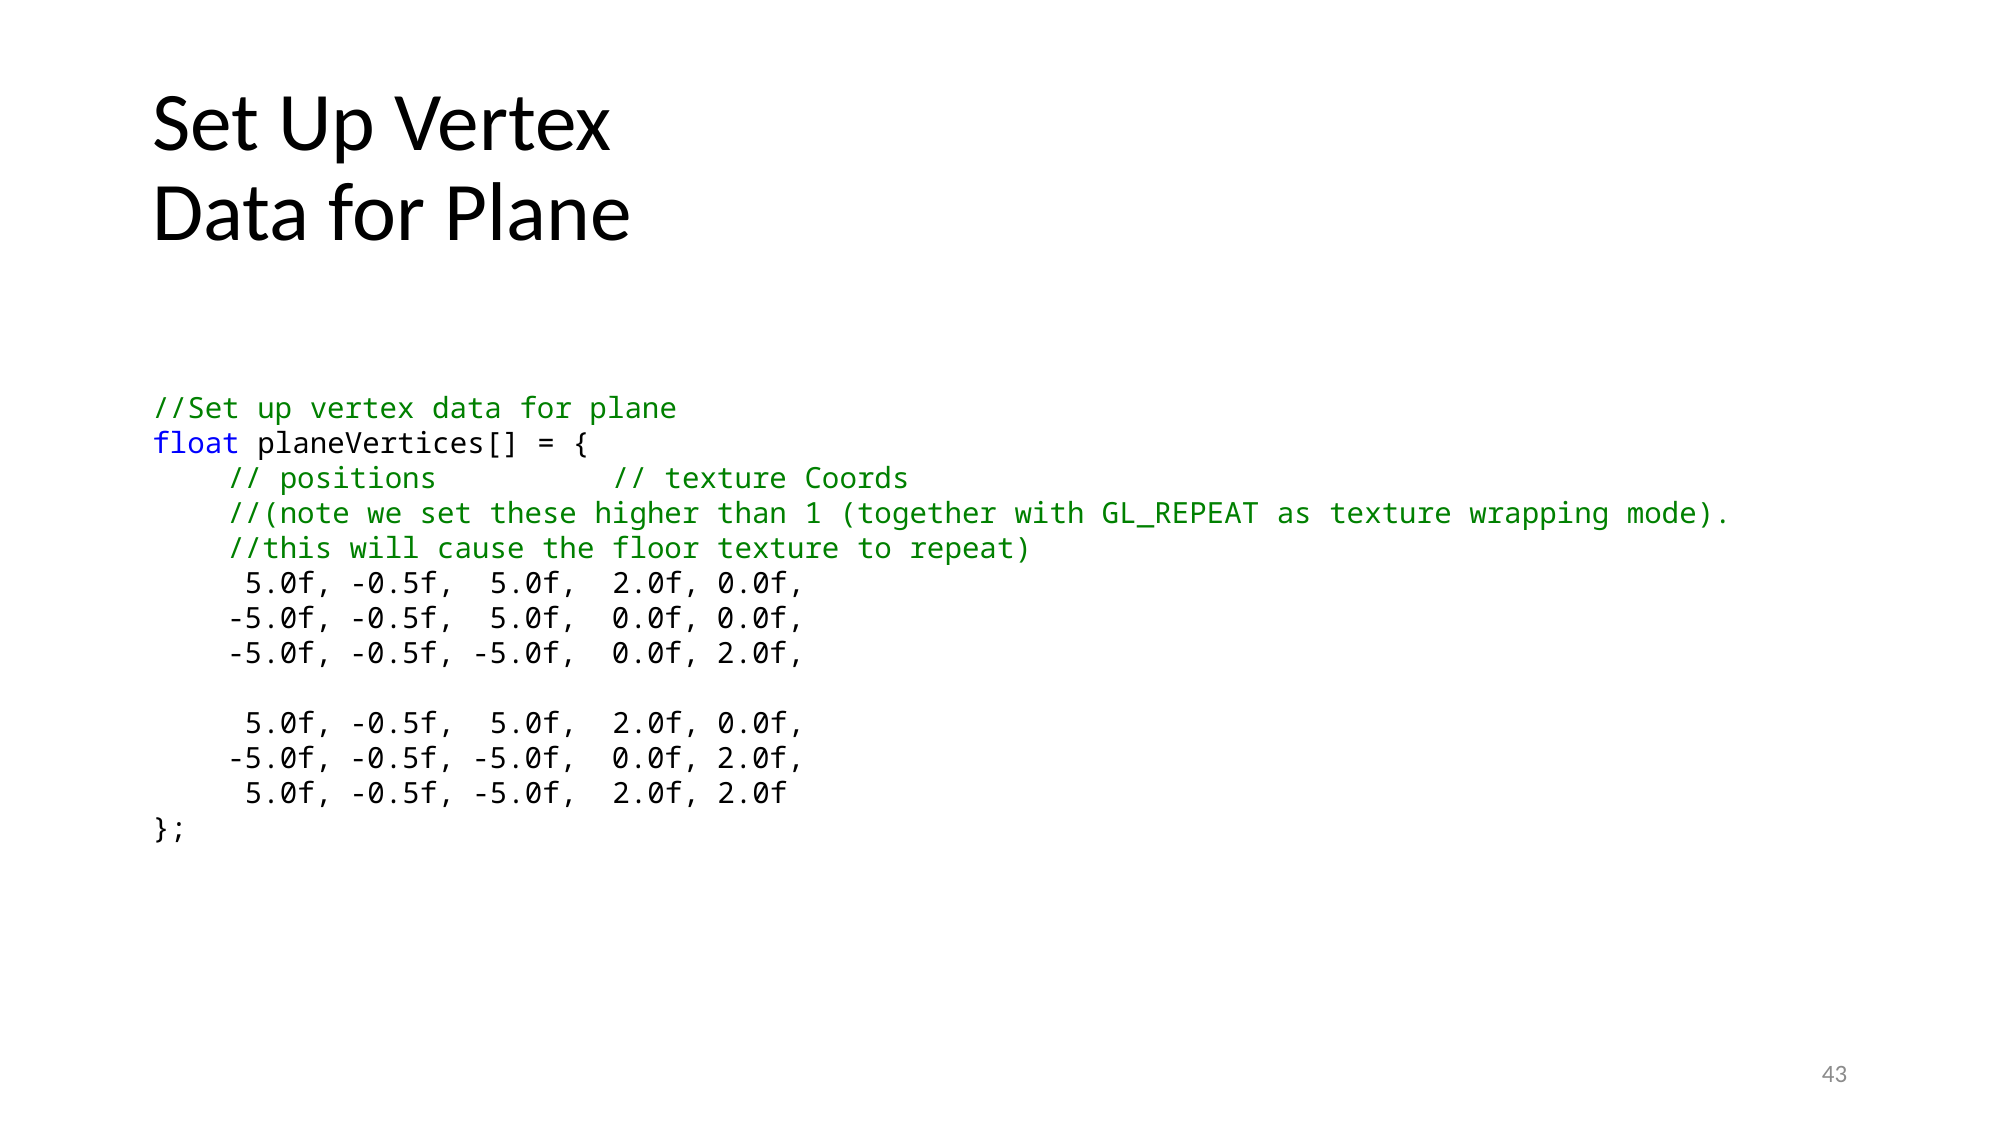

# Set Up Vertex Data for Plane
//Set up vertex data for plane
float planeVertices[] = {
// positions          // texture Coords
//(note we set these higher than 1 (together with GL_REPEAT as texture wrapping mode).
//this will cause the floor texture to repeat)
 5.0f, -0.5f,  5.0f,  2.0f, 0.0f,
-5.0f, -0.5f,  5.0f,  0.0f, 0.0f,
-5.0f, -0.5f, -5.0f,  0.0f, 2.0f,

 5.0f, -0.5f,  5.0f,  2.0f, 0.0f,
-5.0f, -0.5f, -5.0f,  0.0f, 2.0f,
 5.0f, -0.5f, -5.0f,  2.0f, 2.0f
};
43